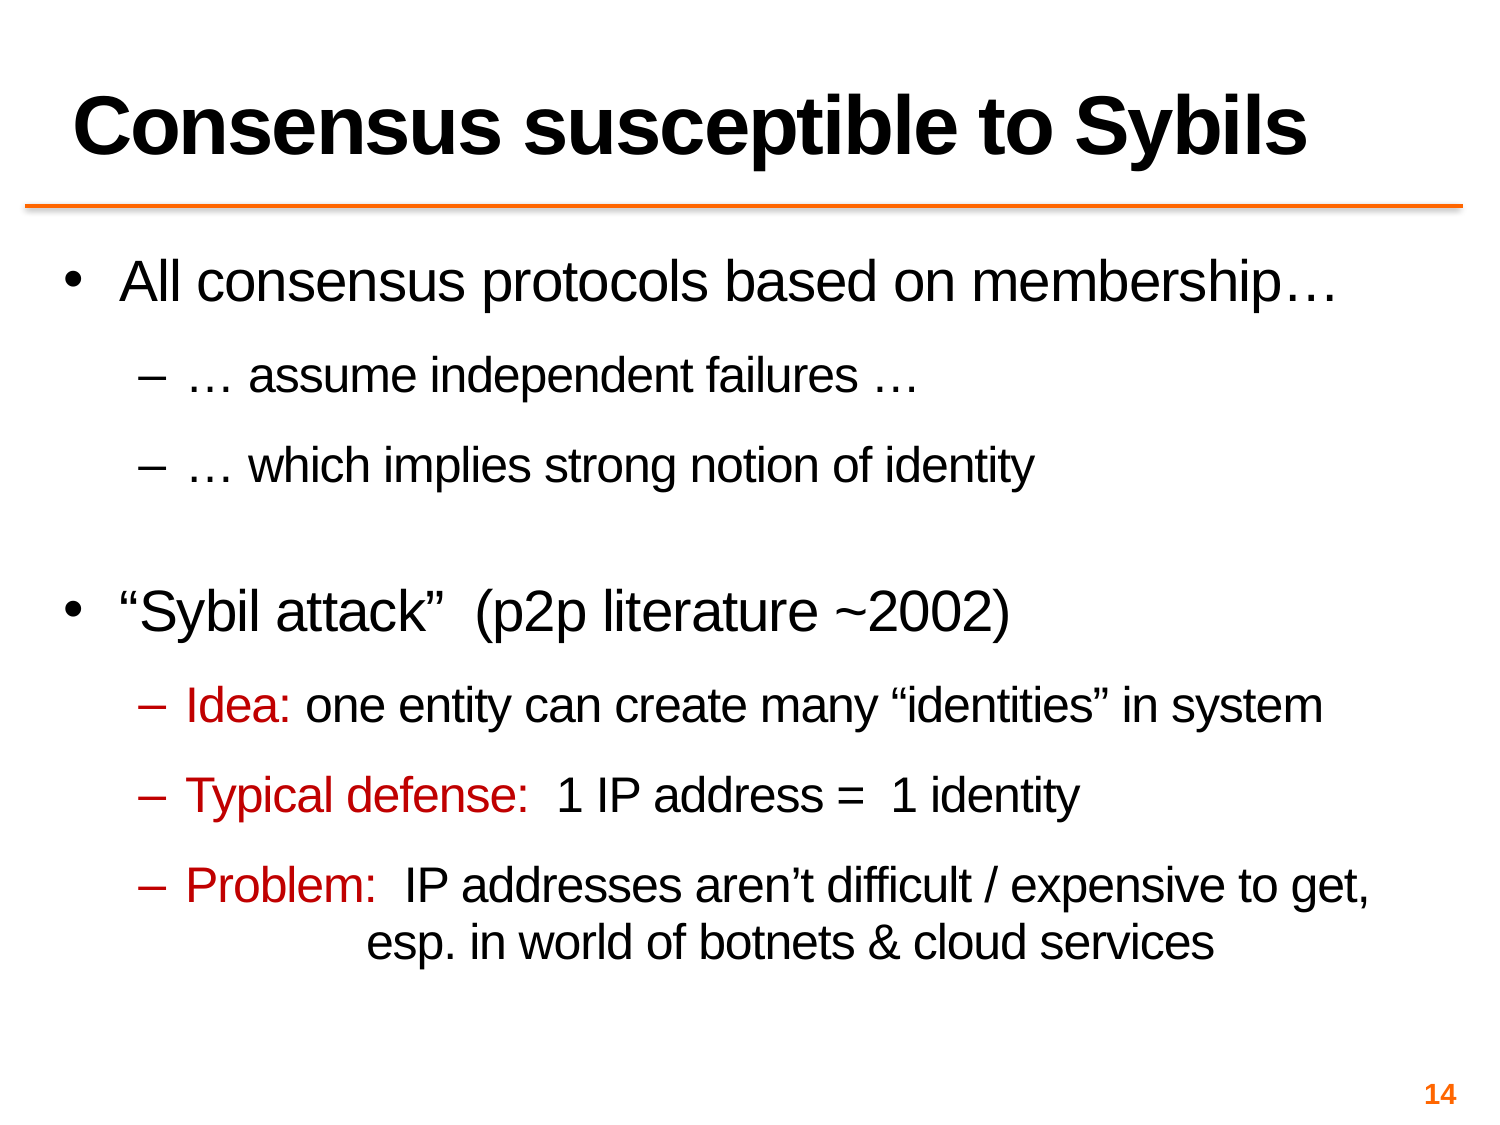

# Consensus susceptible to Sybils
All consensus protocols based on membership…
… assume independent failures …
… which implies strong notion of identity
“Sybil attack”  (p2p literature ~2002)
Idea: one entity can create many “identities” in system
Typical defense:  1 IP address =  1 identity
Problem:  IP addresses aren’t difficult / expensive to get,                     esp. in world of botnets & cloud services

14